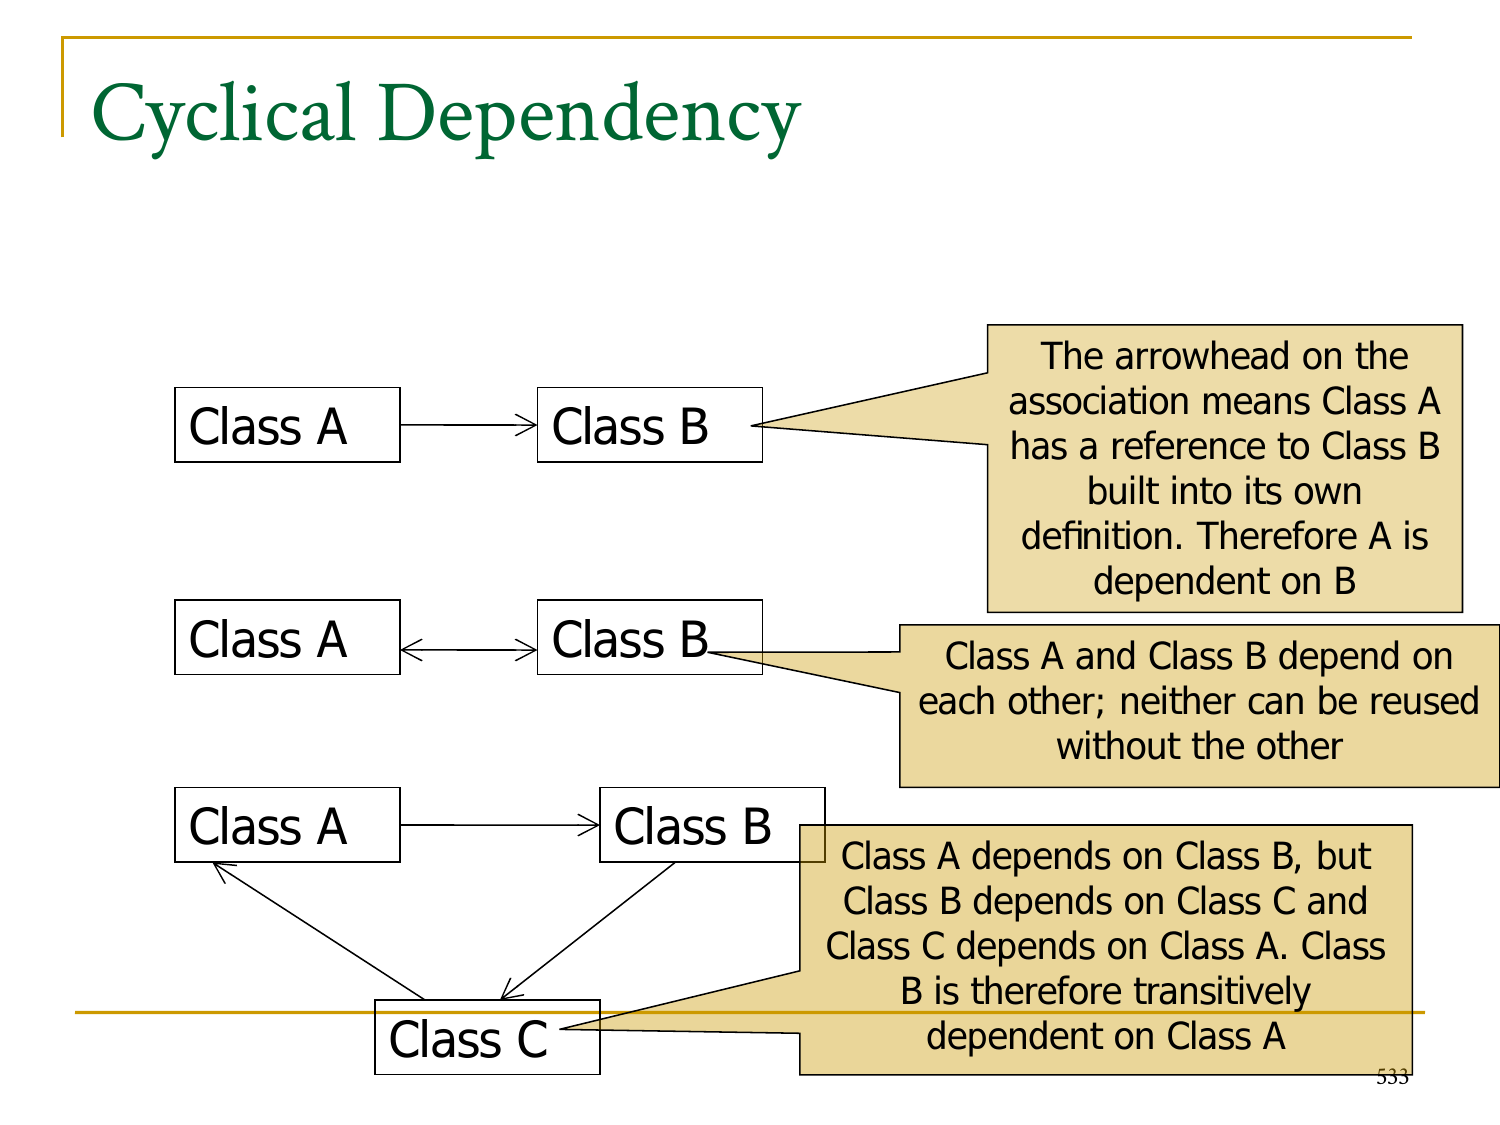

# Cyclical Dependency
The arrowhead on the association means Class A has a reference to Class B built into its own definition. Therefore A is dependent on B
Class A
Class B

Class A
Class B
Class A and Class B depend on each other; neither can be reused without the other

Class A
Class B

Class A depends on Class B, but Class B depends on Class C and Class C depends on Class A. Class B is therefore transitively dependent on Class A

Class C
533